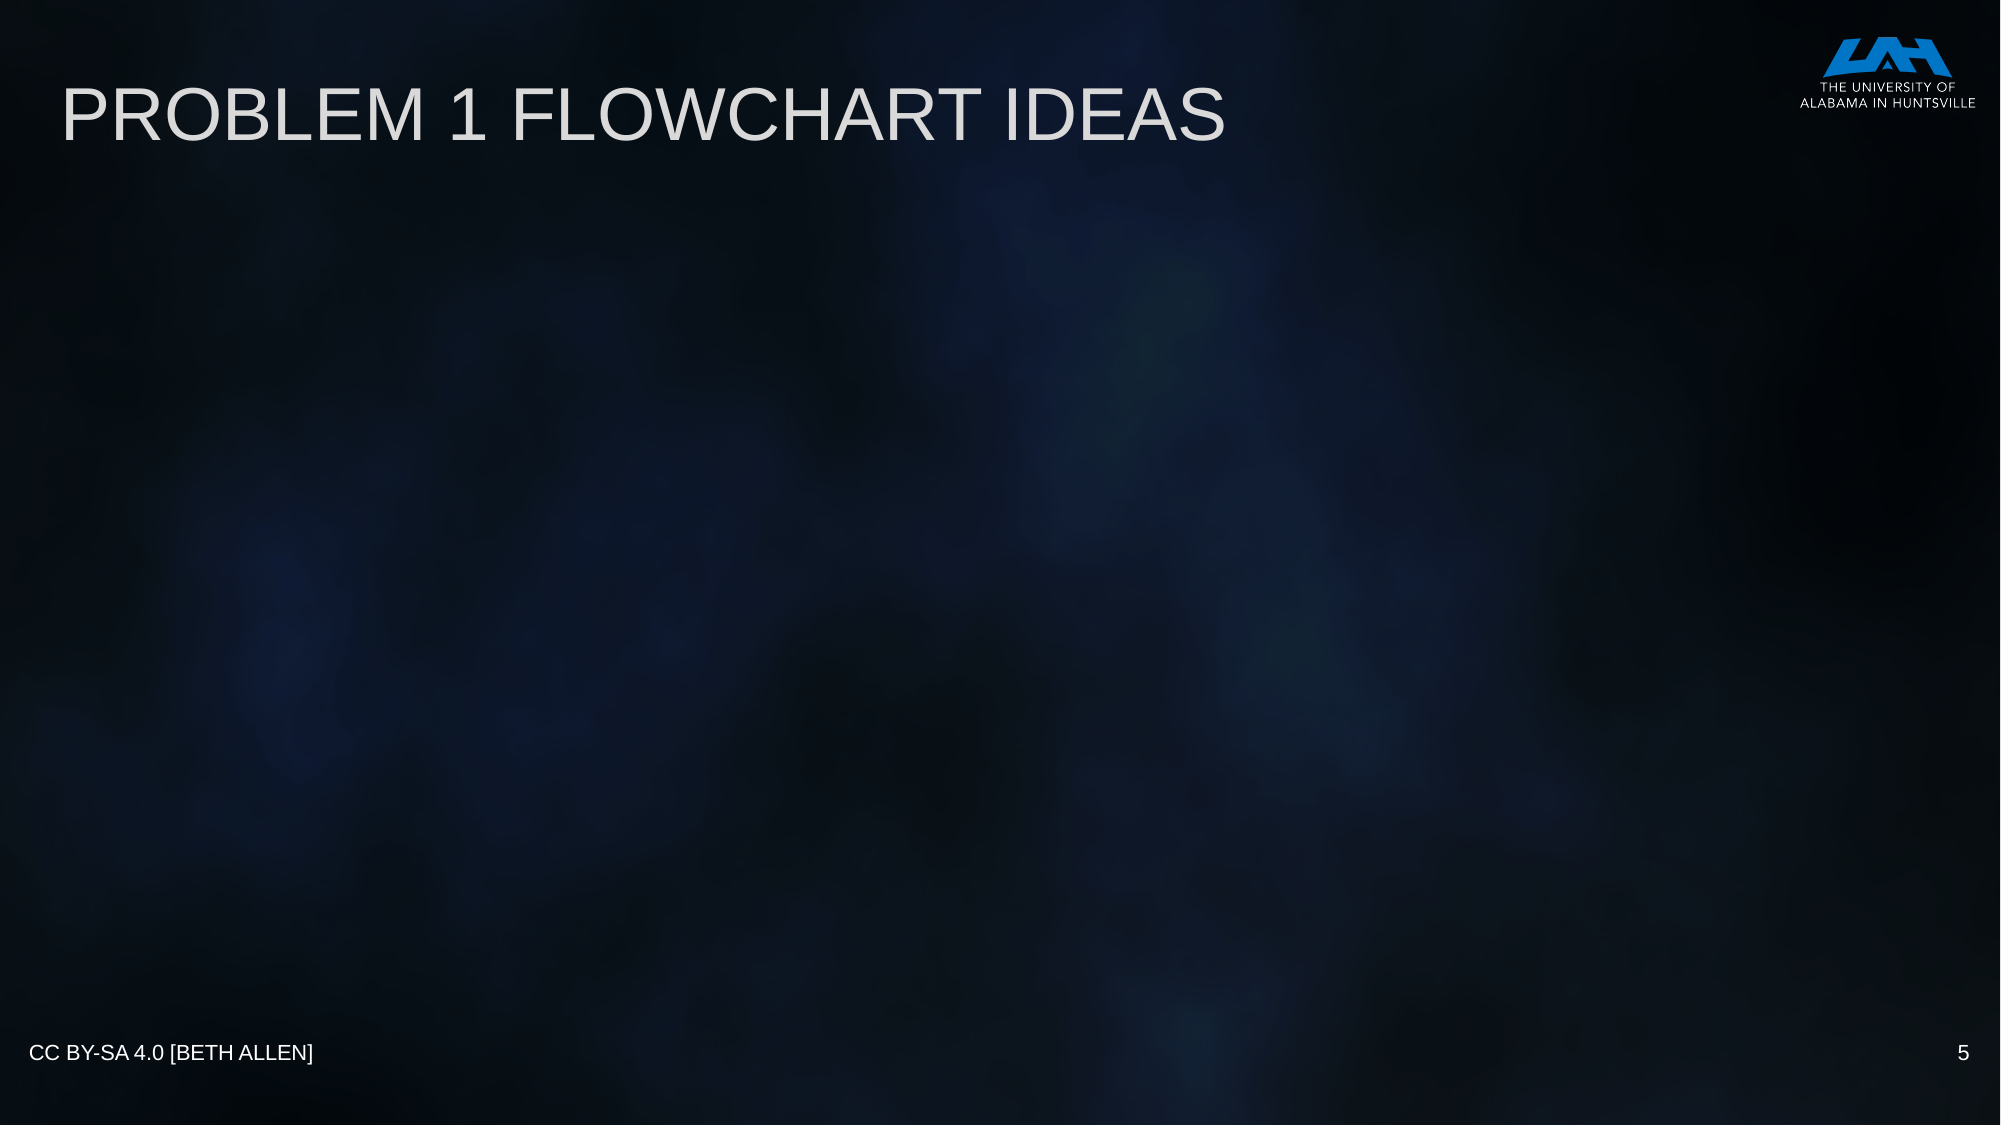

# Problem 1 Flowchart Ideas
CC BY-SA 4.0 [Beth Allen]
5